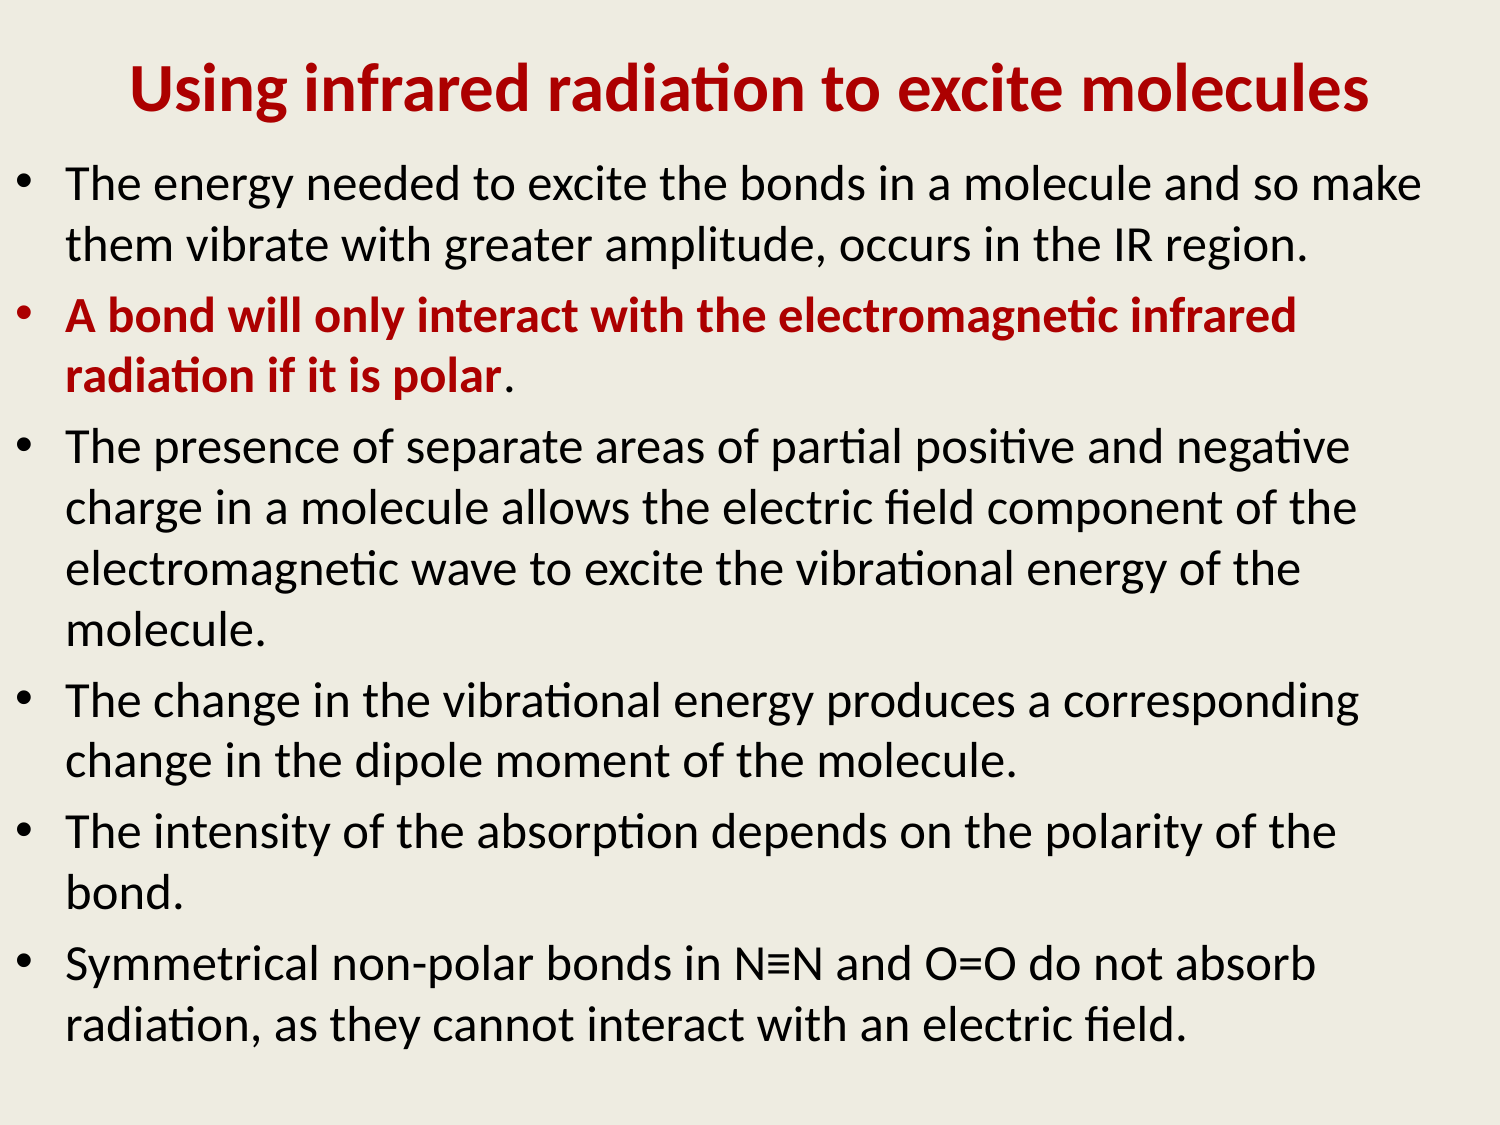

# Using infrared radiation to excite molecules
The energy needed to excite the bonds in a molecule and so make them vibrate with greater amplitude, occurs in the IR region.
A bond will only interact with the electromagnetic infrared radiation if it is polar.
The presence of separate areas of partial positive and negative charge in a molecule allows the electric field component of the electromagnetic wave to excite the vibrational energy of the molecule.
The change in the vibrational energy produces a corresponding change in the dipole moment of the molecule.
The intensity of the absorption depends on the polarity of the bond.
Symmetrical non-polar bonds in N≡N and O=O do not absorb radiation, as they cannot interact with an electric field.